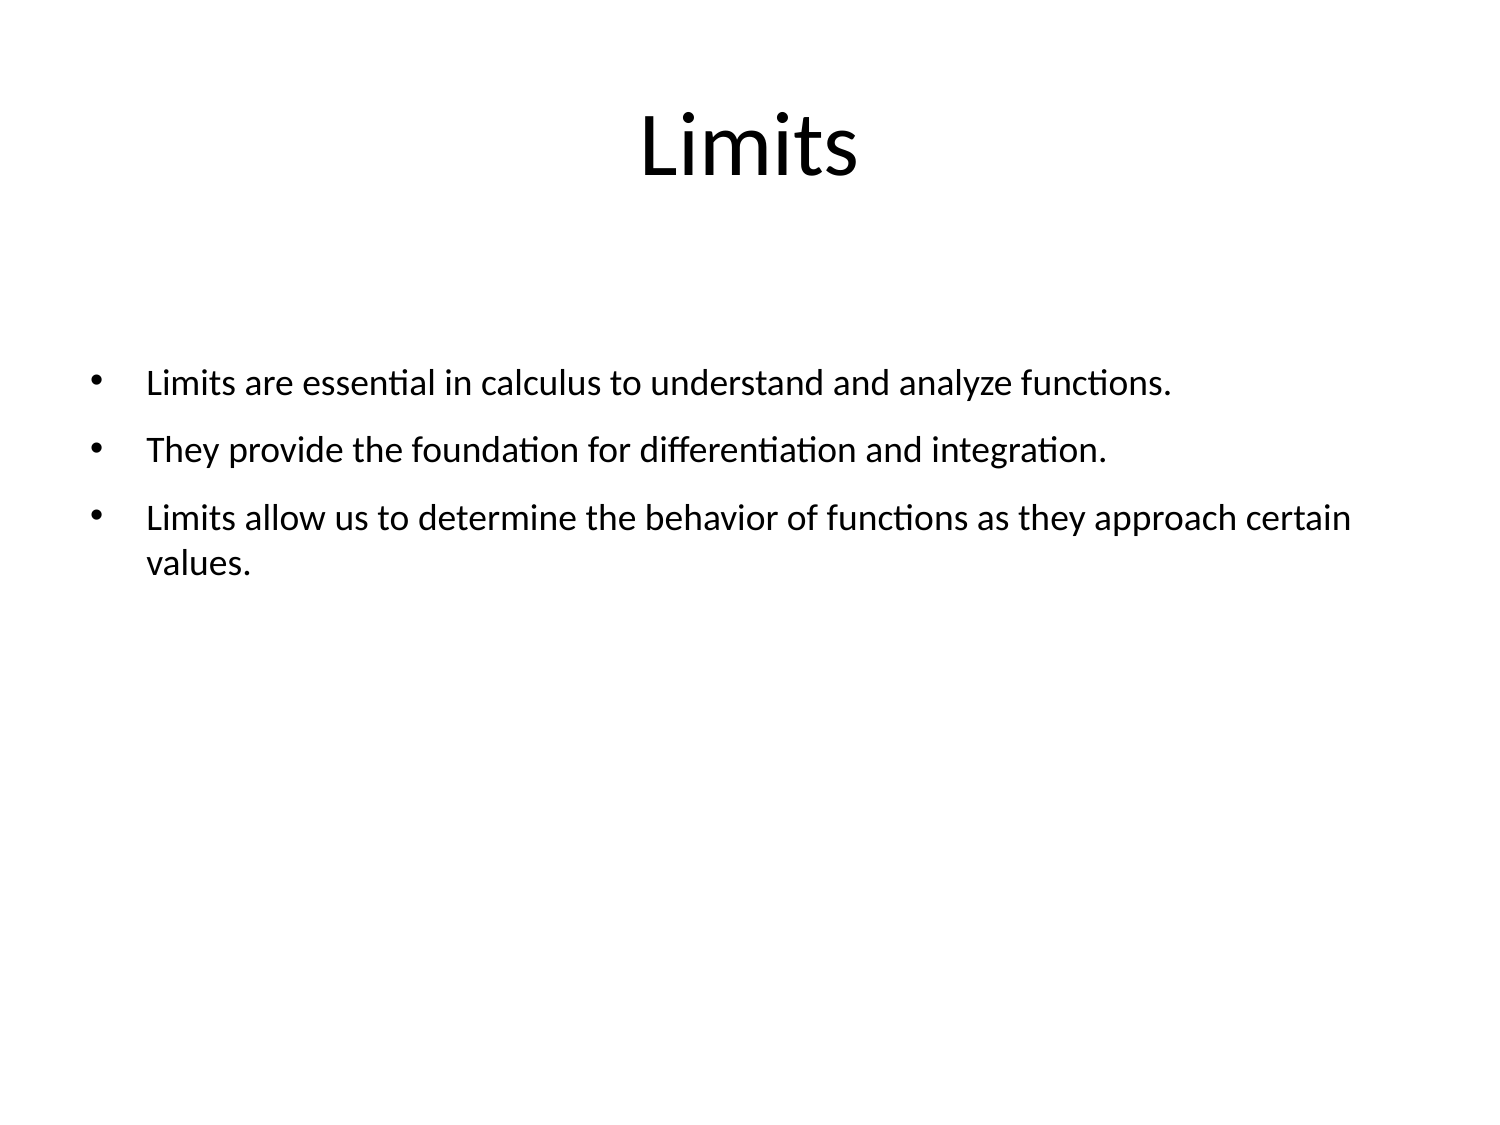

# Limits

Limits are essential in calculus to understand and analyze functions.
They provide the foundation for differentiation and integration.
Limits allow us to determine the behavior of functions as they approach certain values.